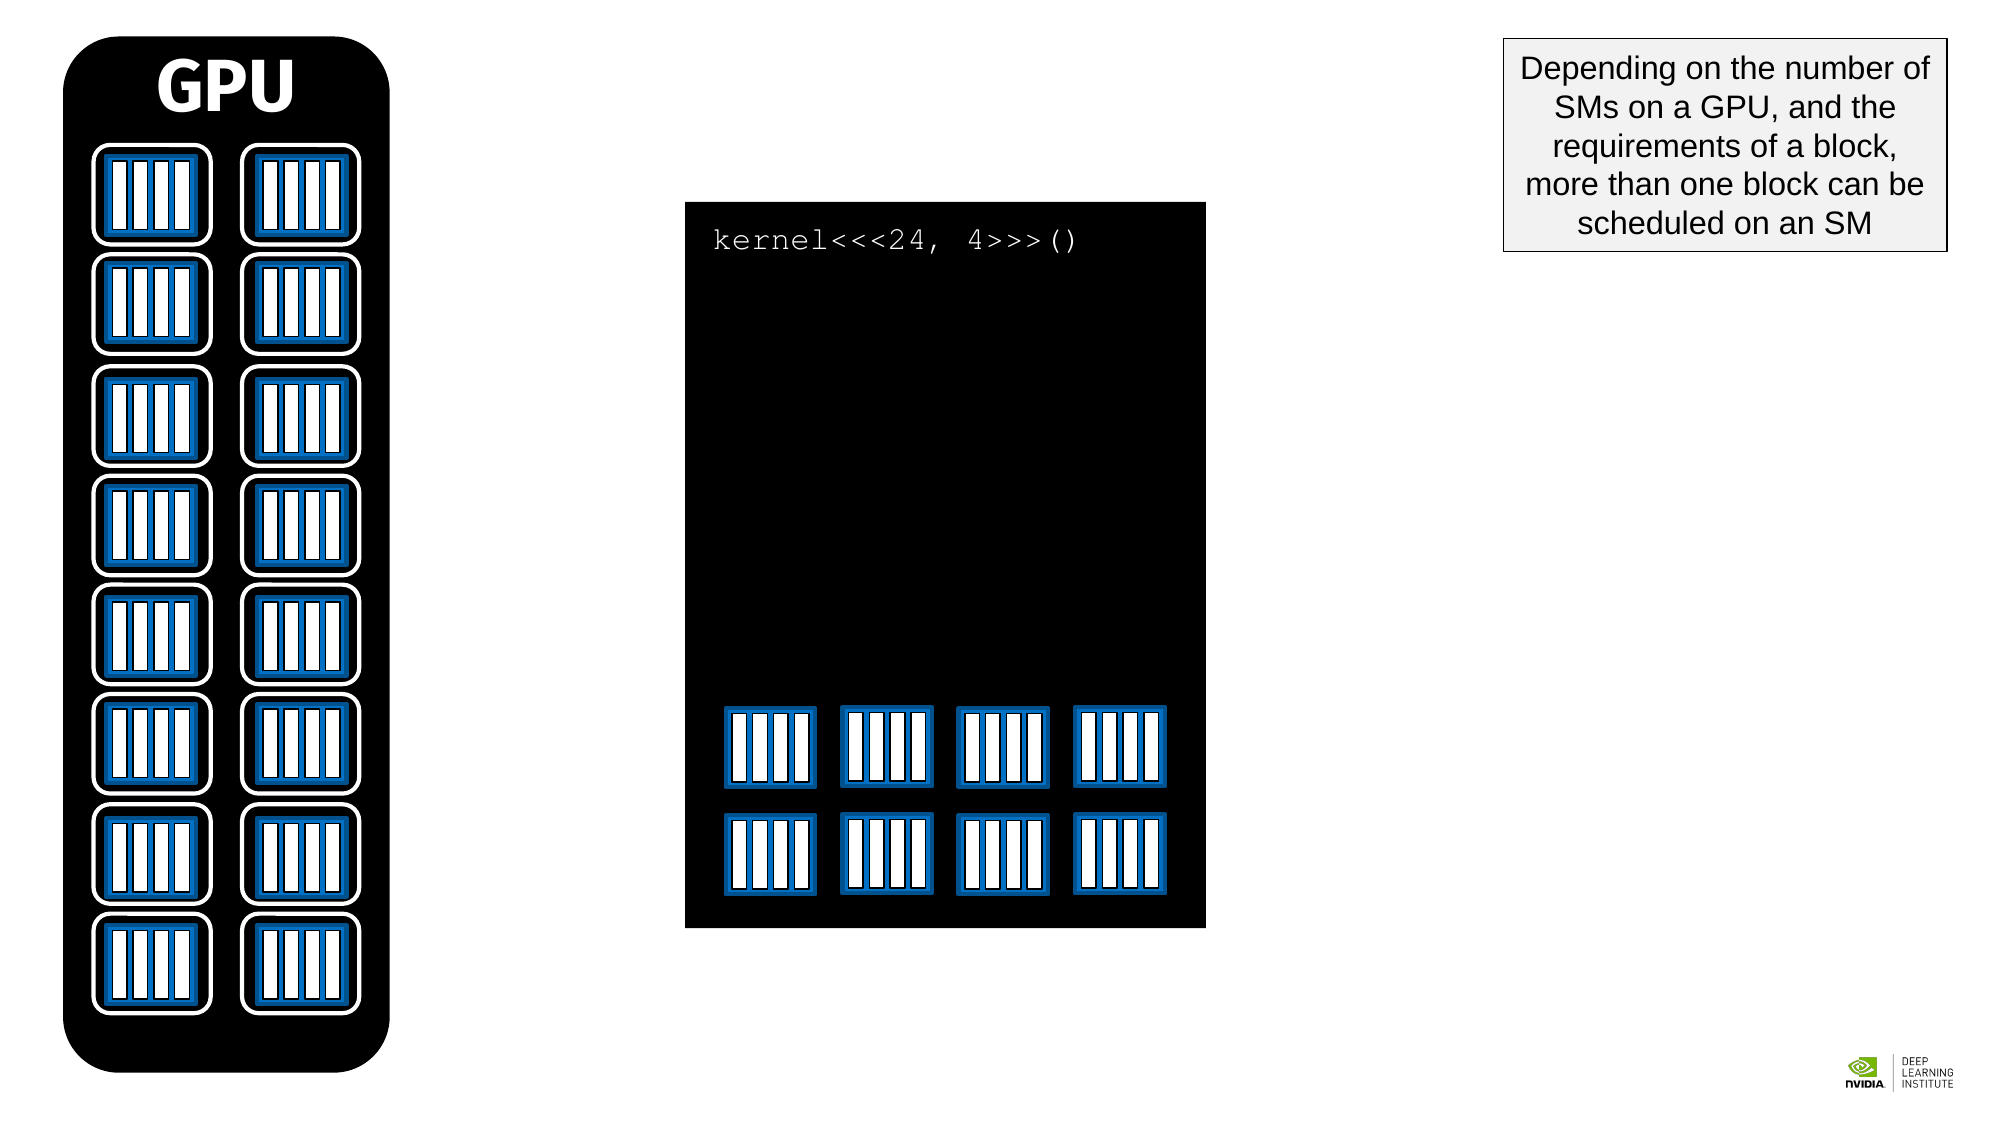

# GPU

Depending on the number of SMs on a GPU, and the requirements of a block, more than one block can be scheduled on an SM

SM

kernel<<<24, 4>>>()